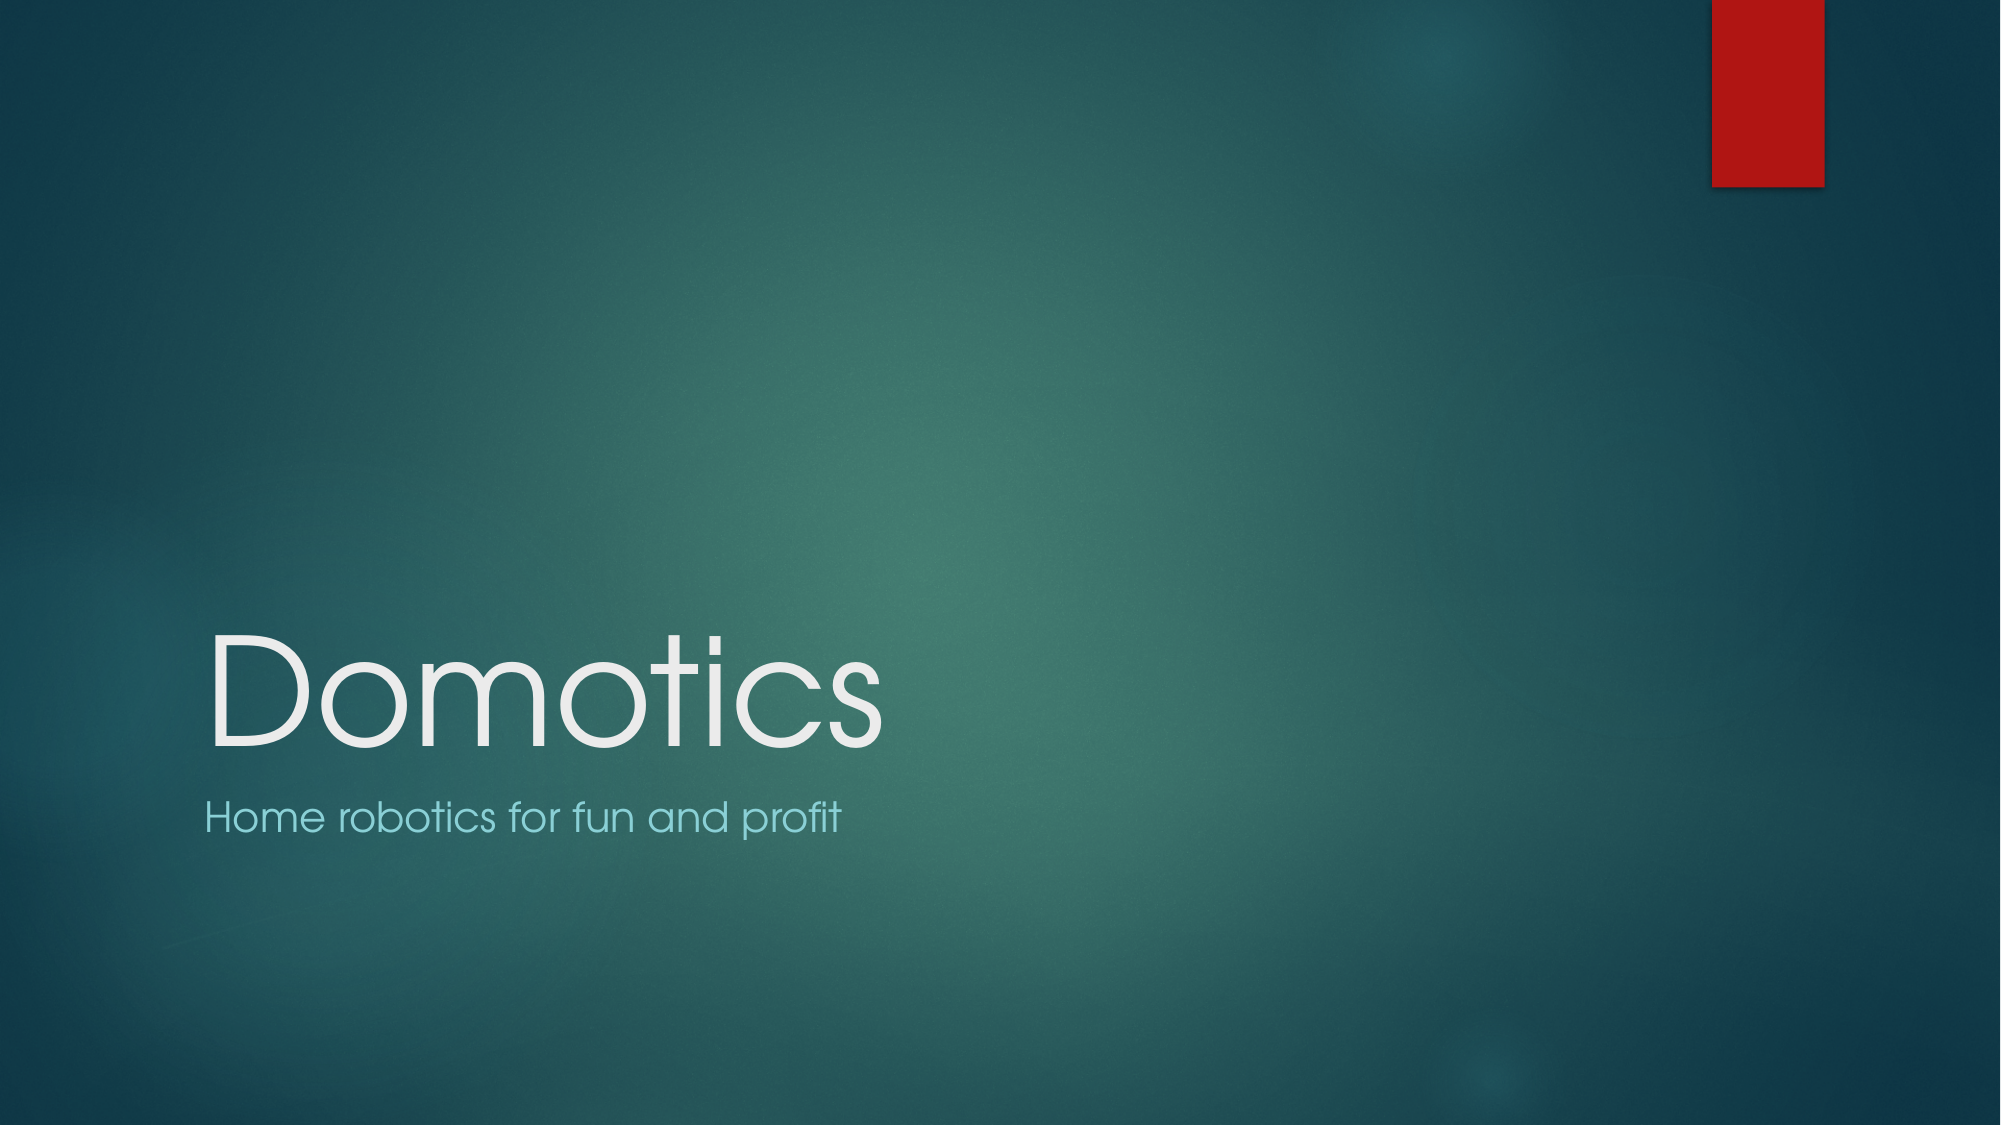

# Domotics
Home robotics for fun and profit